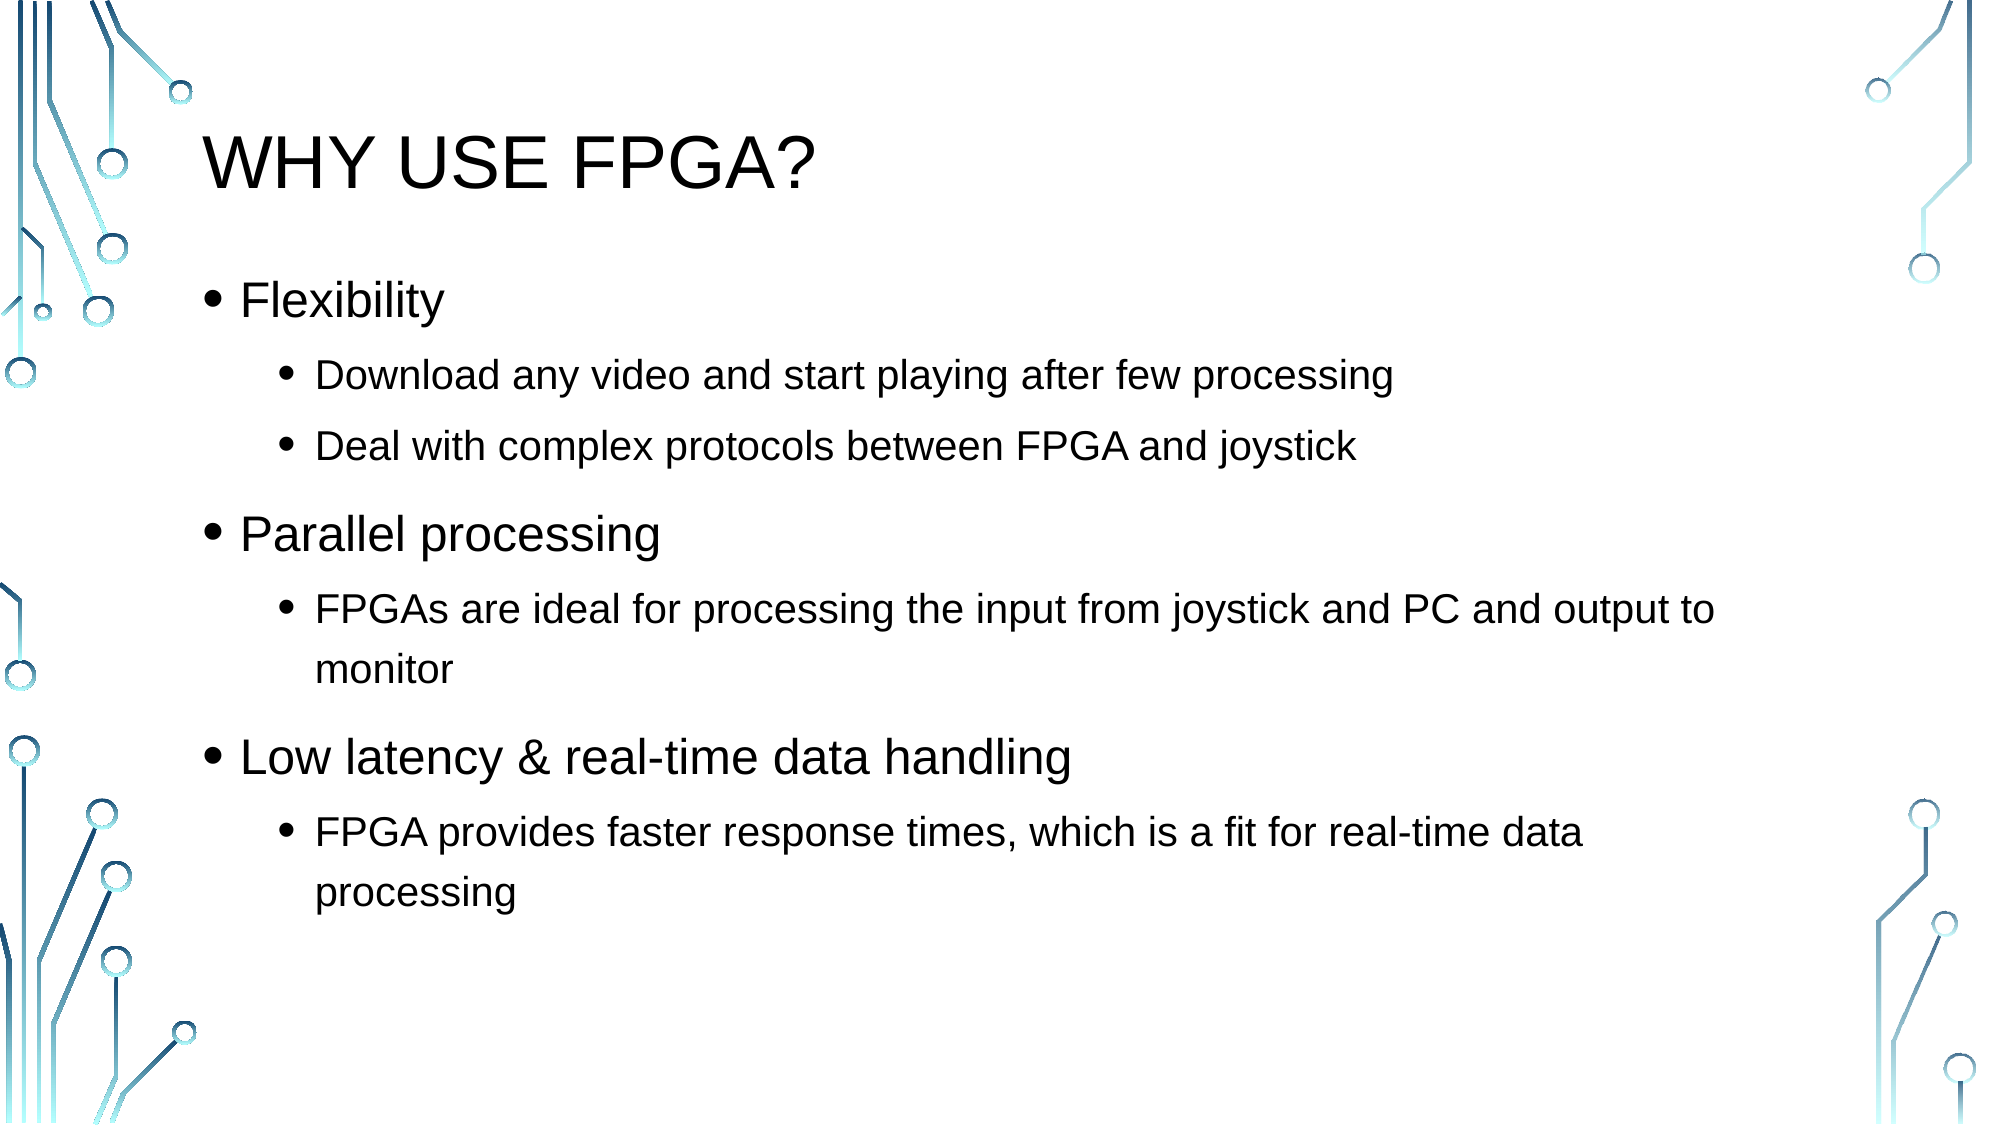

# WHY USE FPGA?
Flexibility
Download any video and start playing after few processing
Deal with complex protocols between FPGA and joystick
Parallel processing
FPGAs are ideal for processing the input from joystick and PC and output to monitor
Low latency & real-time data handling
FPGA provides faster response times, which is a fit for real-time data processing